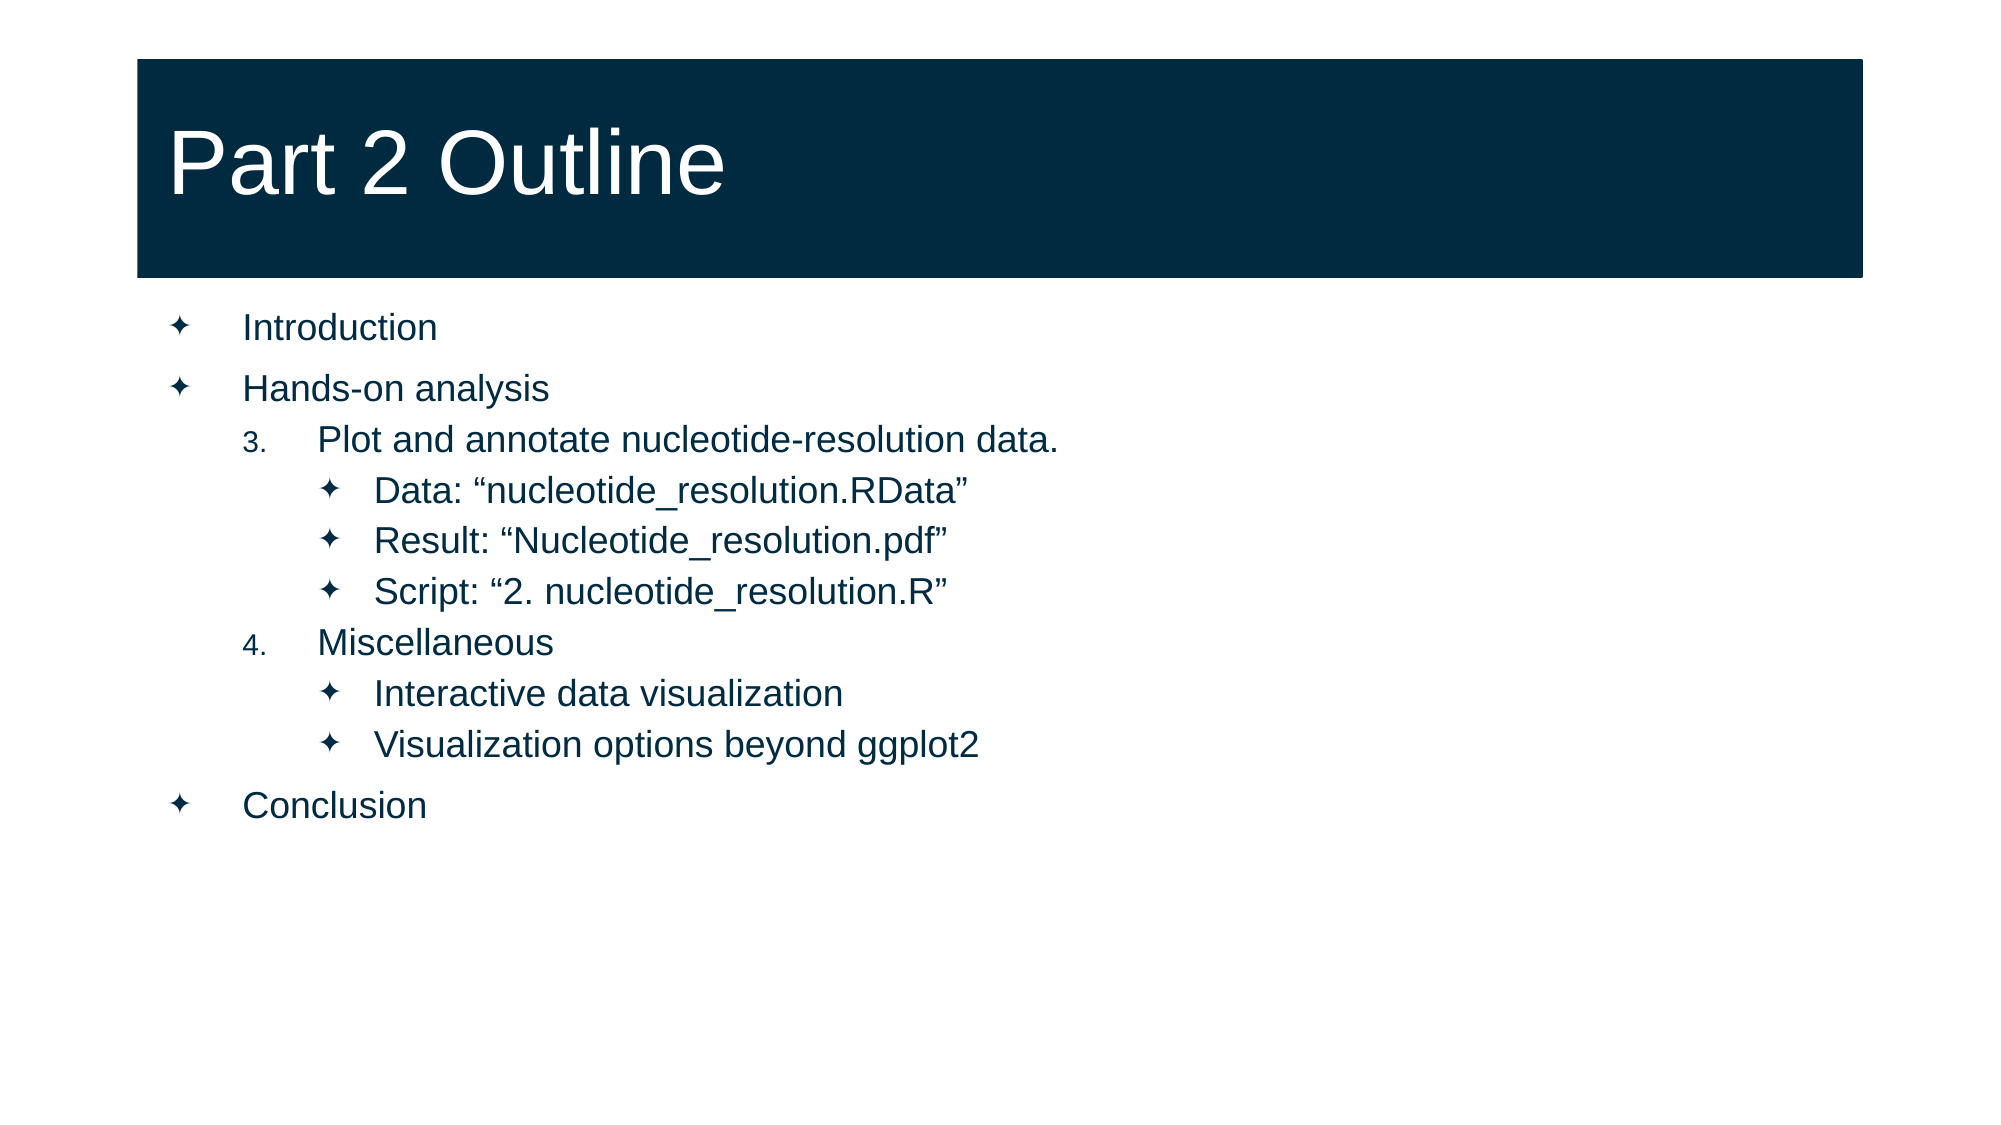

# Part 2 Outline
Introduction
Hands-on analysis
Plot and annotate nucleotide-resolution data.
Data: “nucleotide_resolution.RData”
Result: “Nucleotide_resolution.pdf”
Script: “2. nucleotide_resolution.R”
Miscellaneous
Interactive data visualization
Visualization options beyond ggplot2
Conclusion